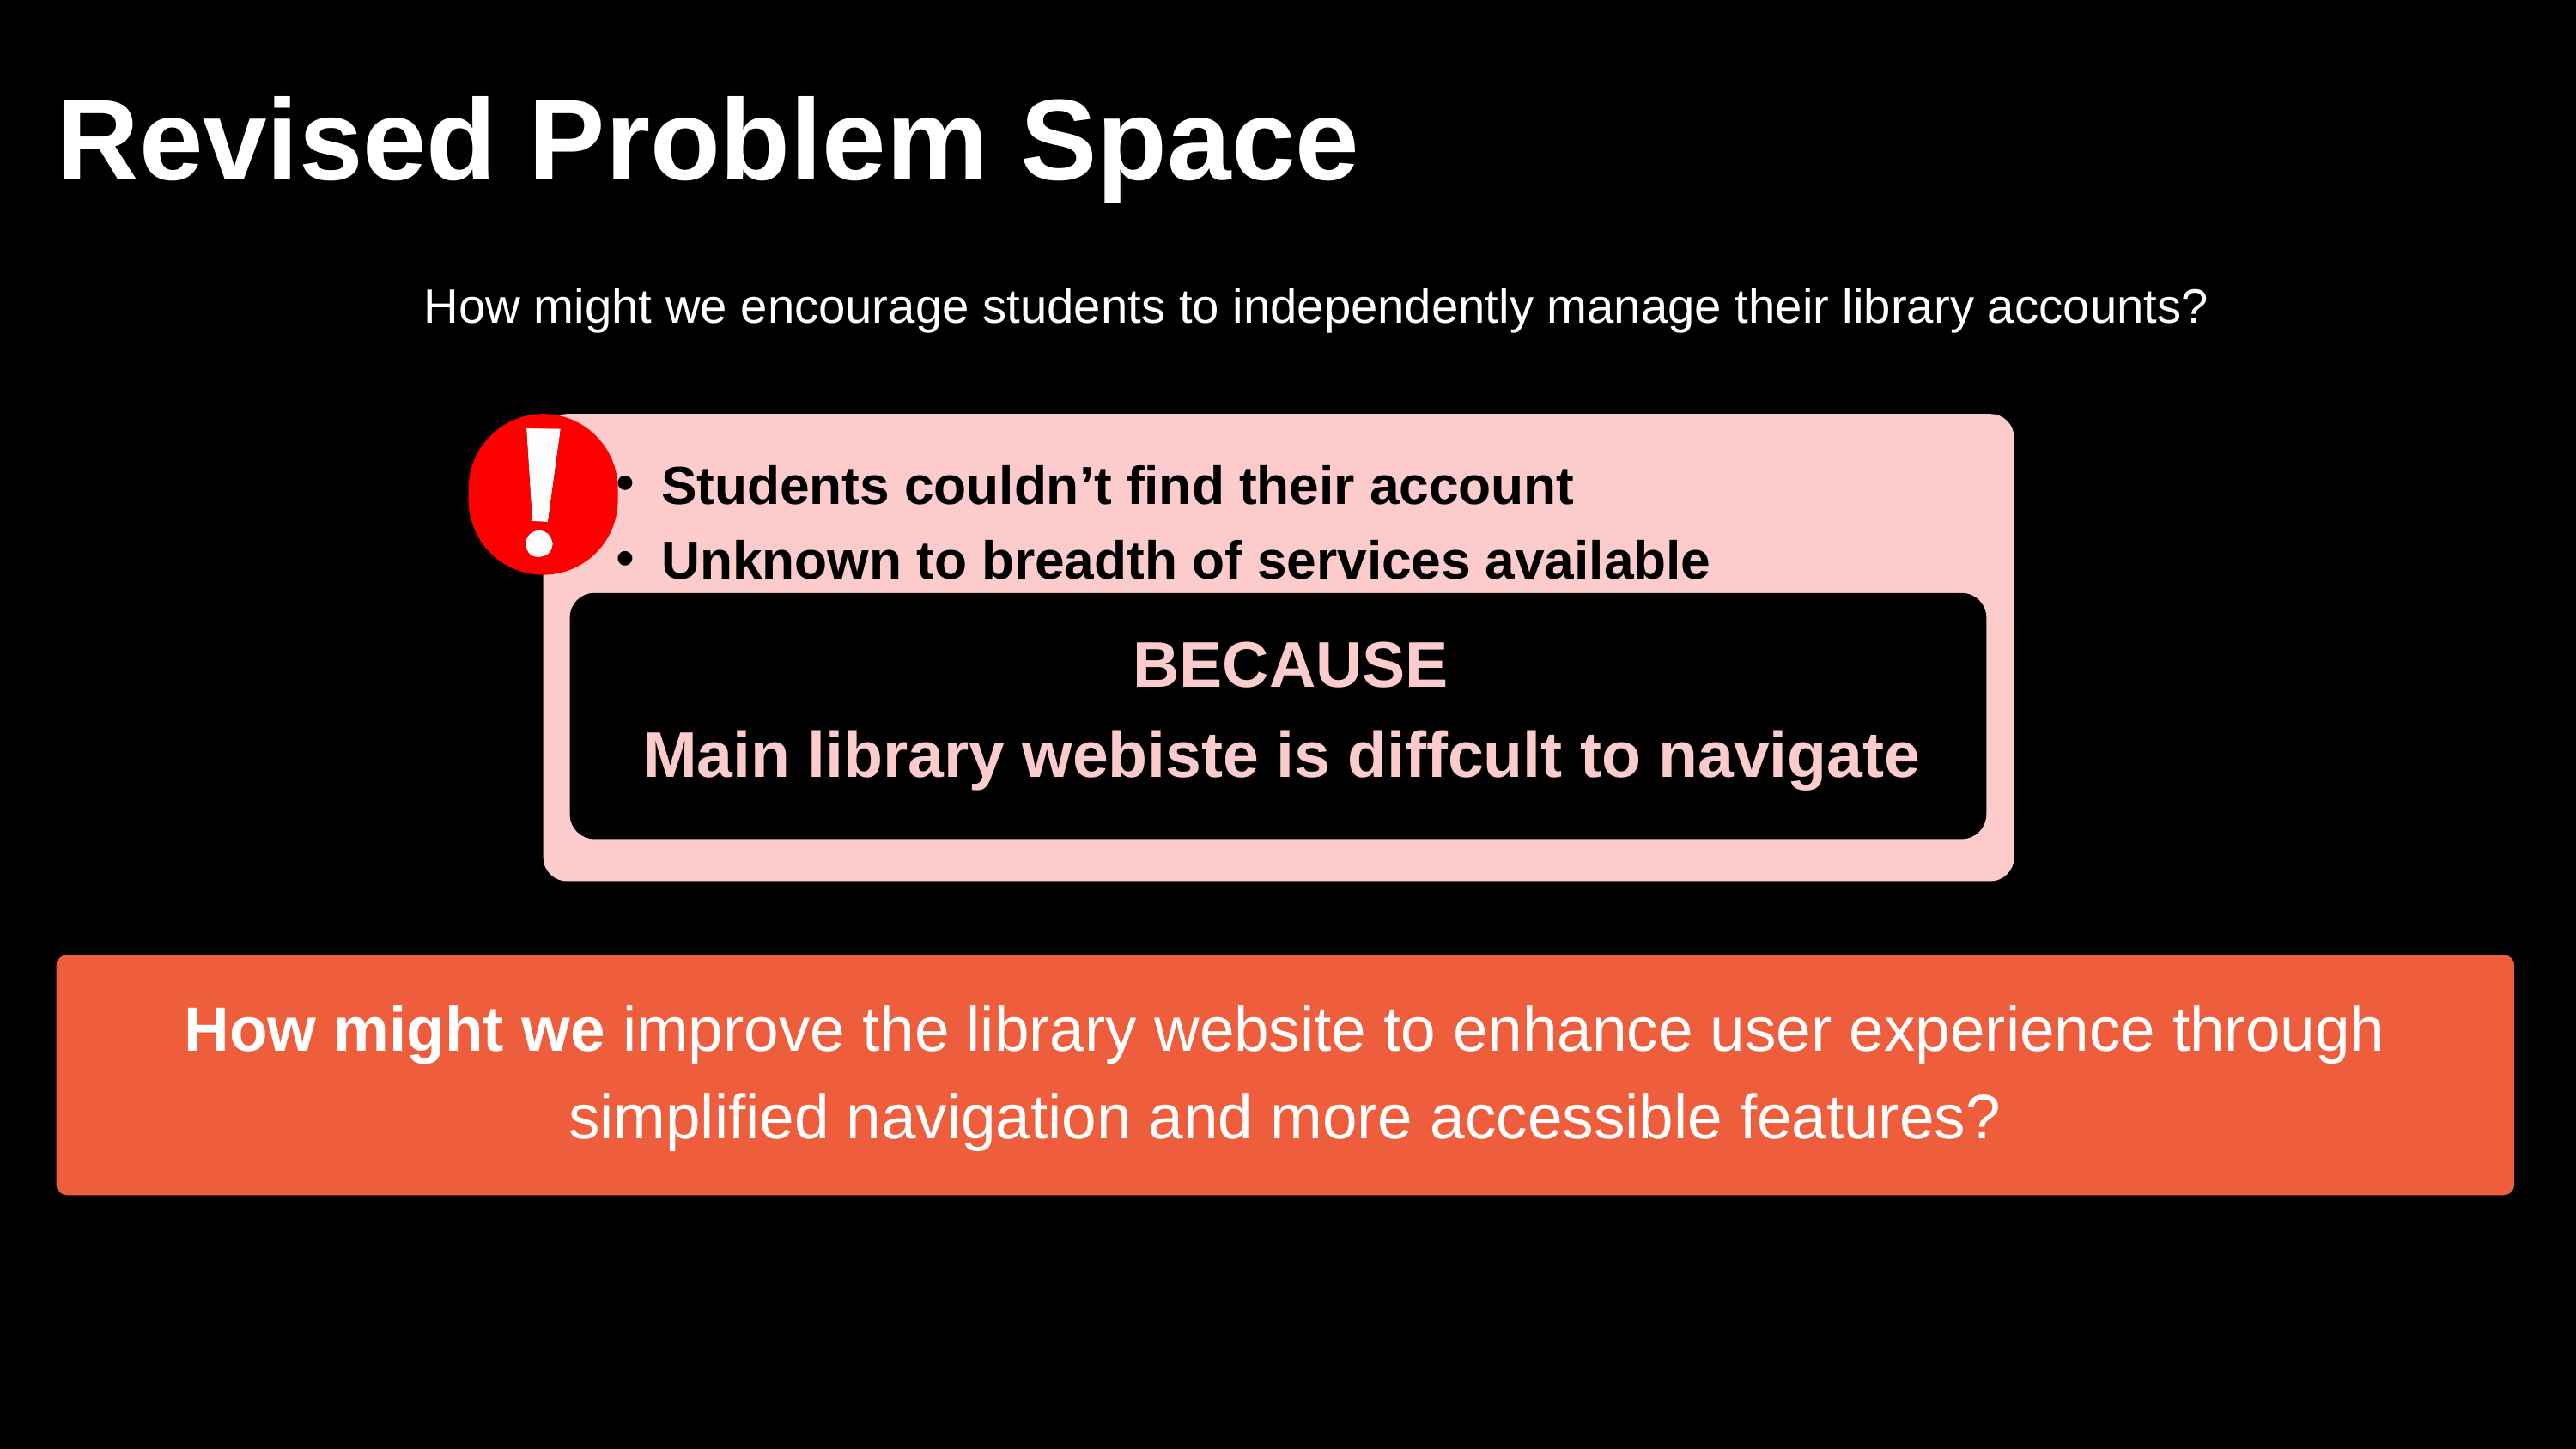

Revised Problem Space
How might we encourage students to independently manage their library accounts?

Students couldn’t find their account
Unknown to breadth of services available

 BECAUSE
Main library webiste is diffcult to navigate

How might we improve the library website to enhance user experience through simplified navigation and more accessible features?